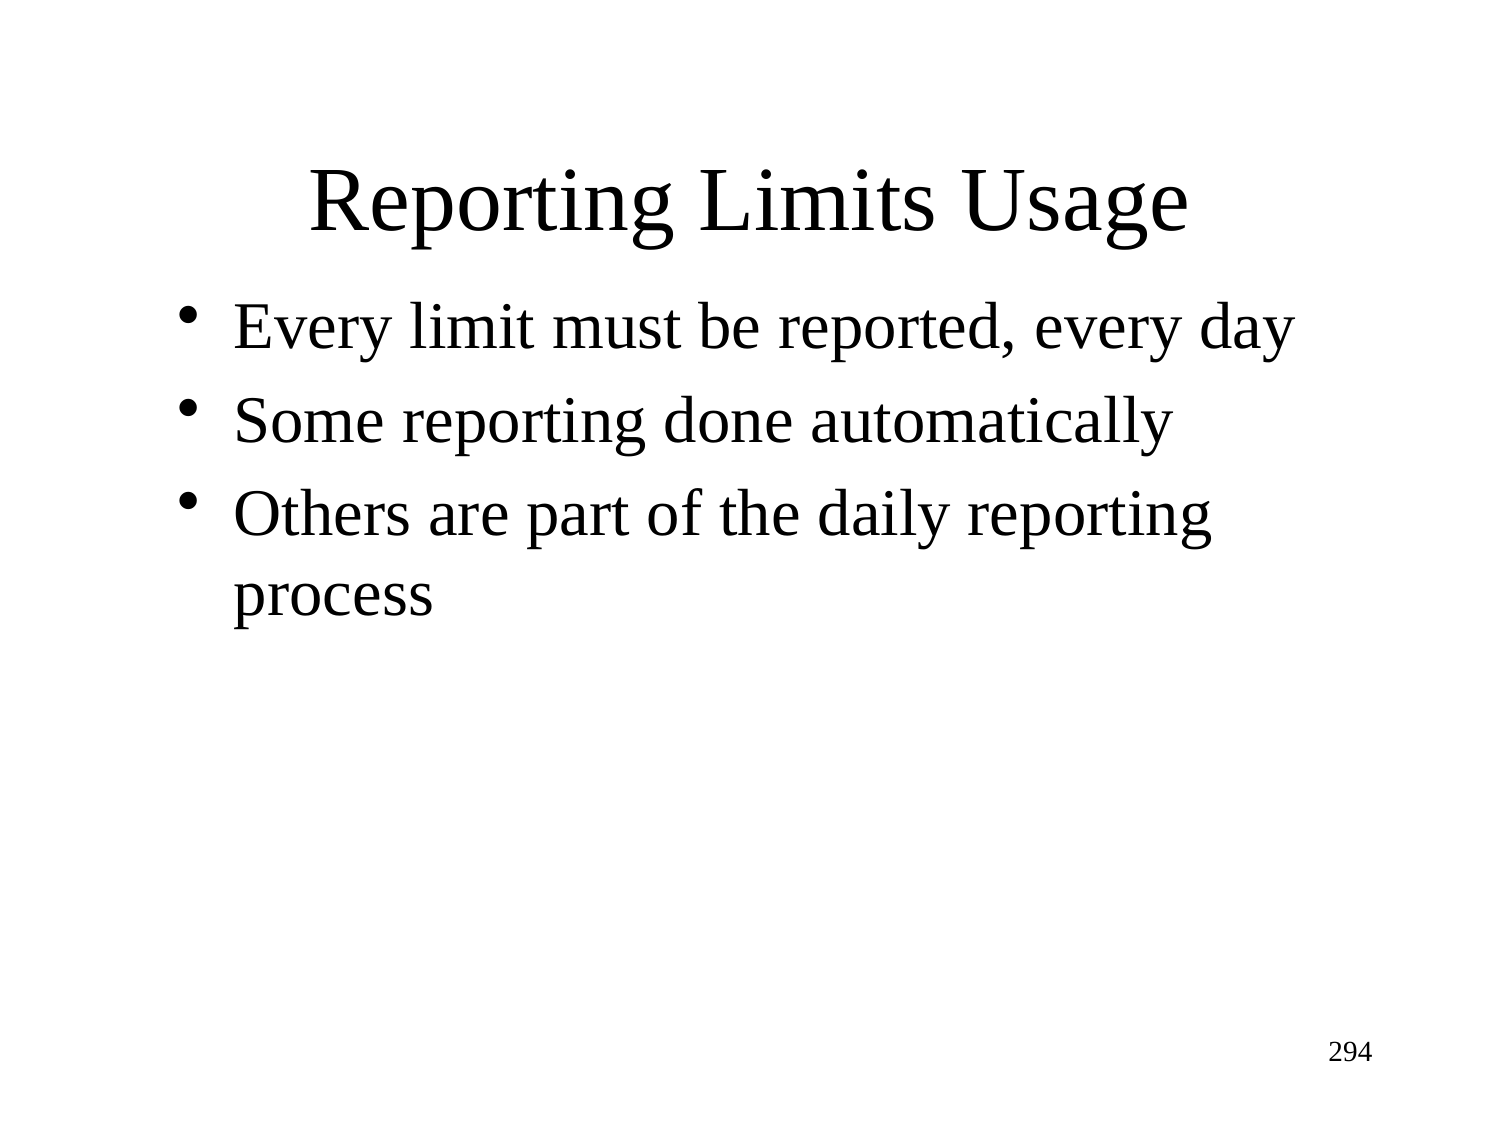

# Reporting Limits Usage
Every limit must be reported, every day
Some reporting done automatically
Others are part of the daily reporting process
294